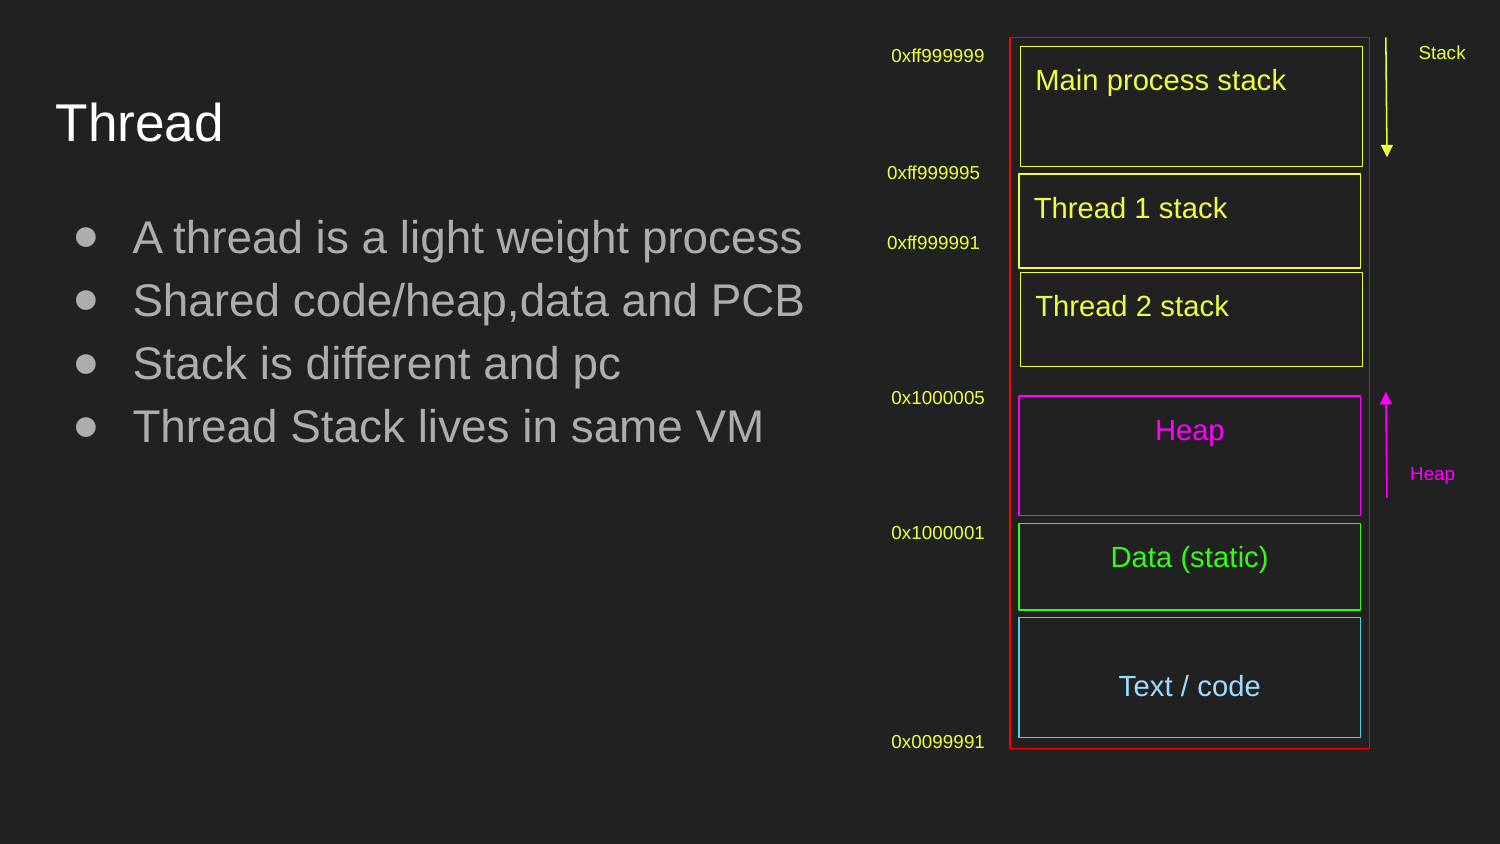

Stack
0xff999999

Main process stack
# Thread

0xff999995
Thread 1 stack

A thread is a light weight process
Shared code/heap,data and PCB
Stack is different and pc
Thread Stack lives in same VM

0xff999991
Thread 2 stack

0x1000005
Heap
Heap
0x1000001
Data (static)

Text / code
0x0099991